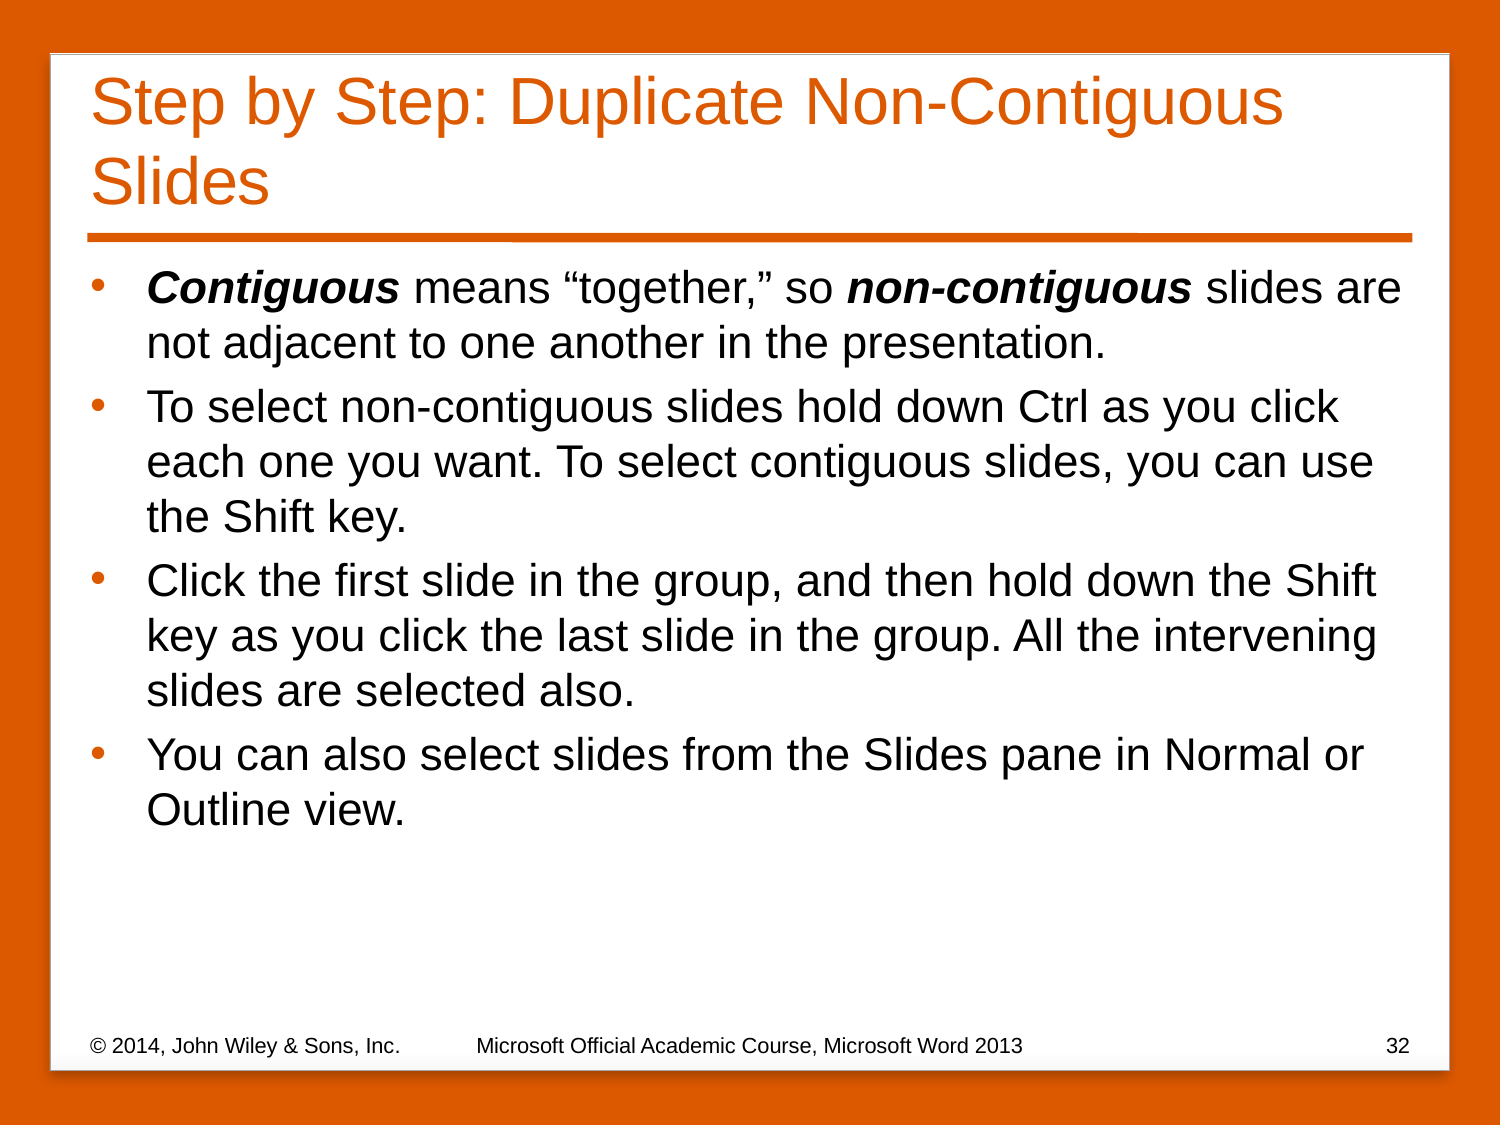

# Step by Step: Duplicate Non-Contiguous Slides
Contiguous means “together,” so non-contiguous slides are not adjacent to one another in the presentation.
To select non-contiguous slides hold down Ctrl as you click each one you want. To select contiguous slides, you can use the Shift key.
Click the first slide in the group, and then hold down the Shift key as you click the last slide in the group. All the intervening slides are selected also.
You can also select slides from the Slides pane in Normal or Outline view.
© 2014, John Wiley & Sons, Inc.
Microsoft Official Academic Course, Microsoft Word 2013
32